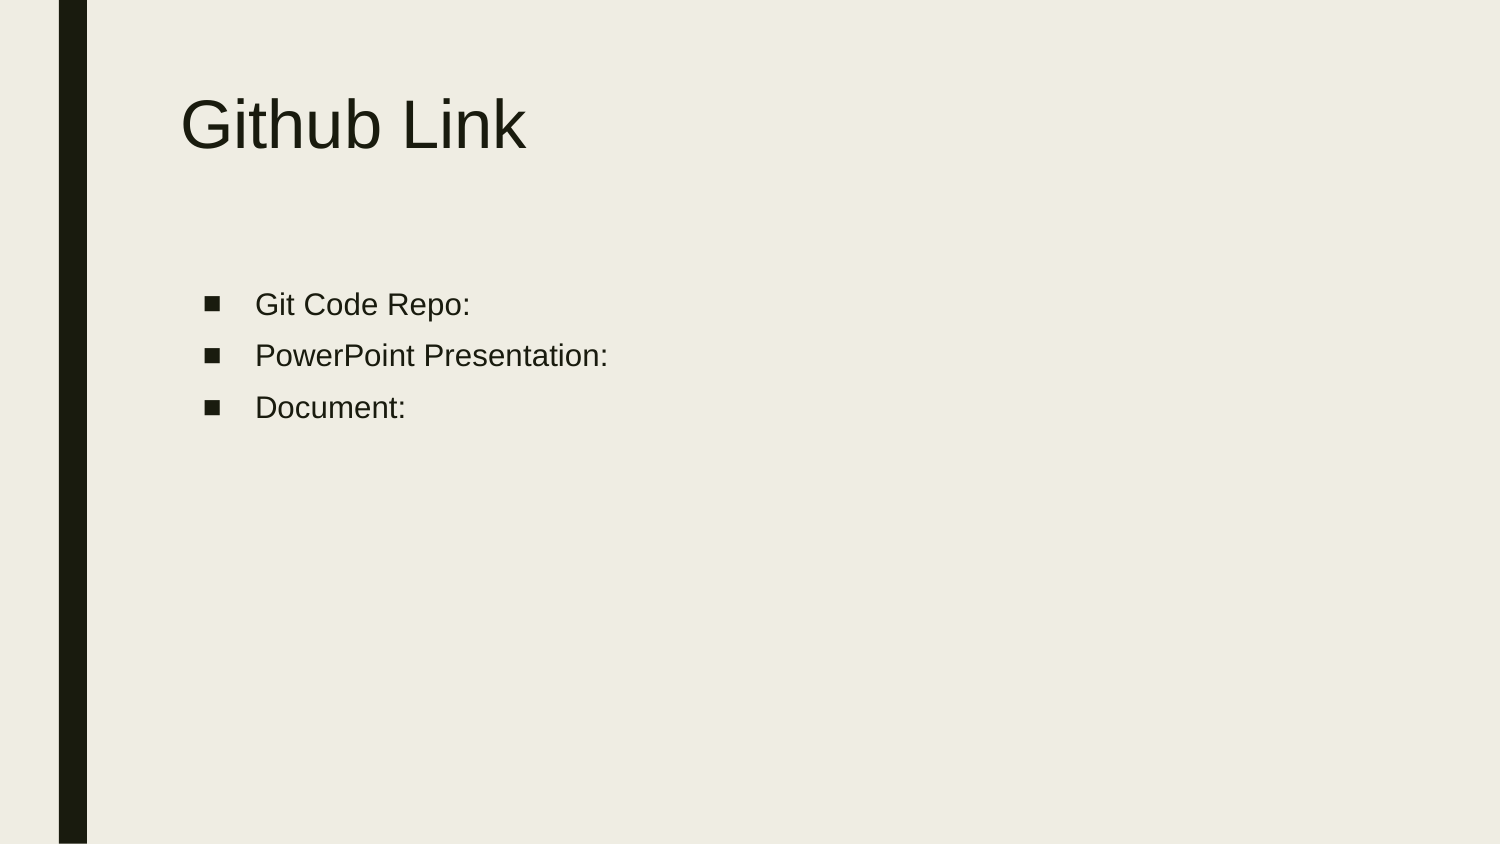

# Github Link
Git Code Repo:
PowerPoint Presentation:
Document: